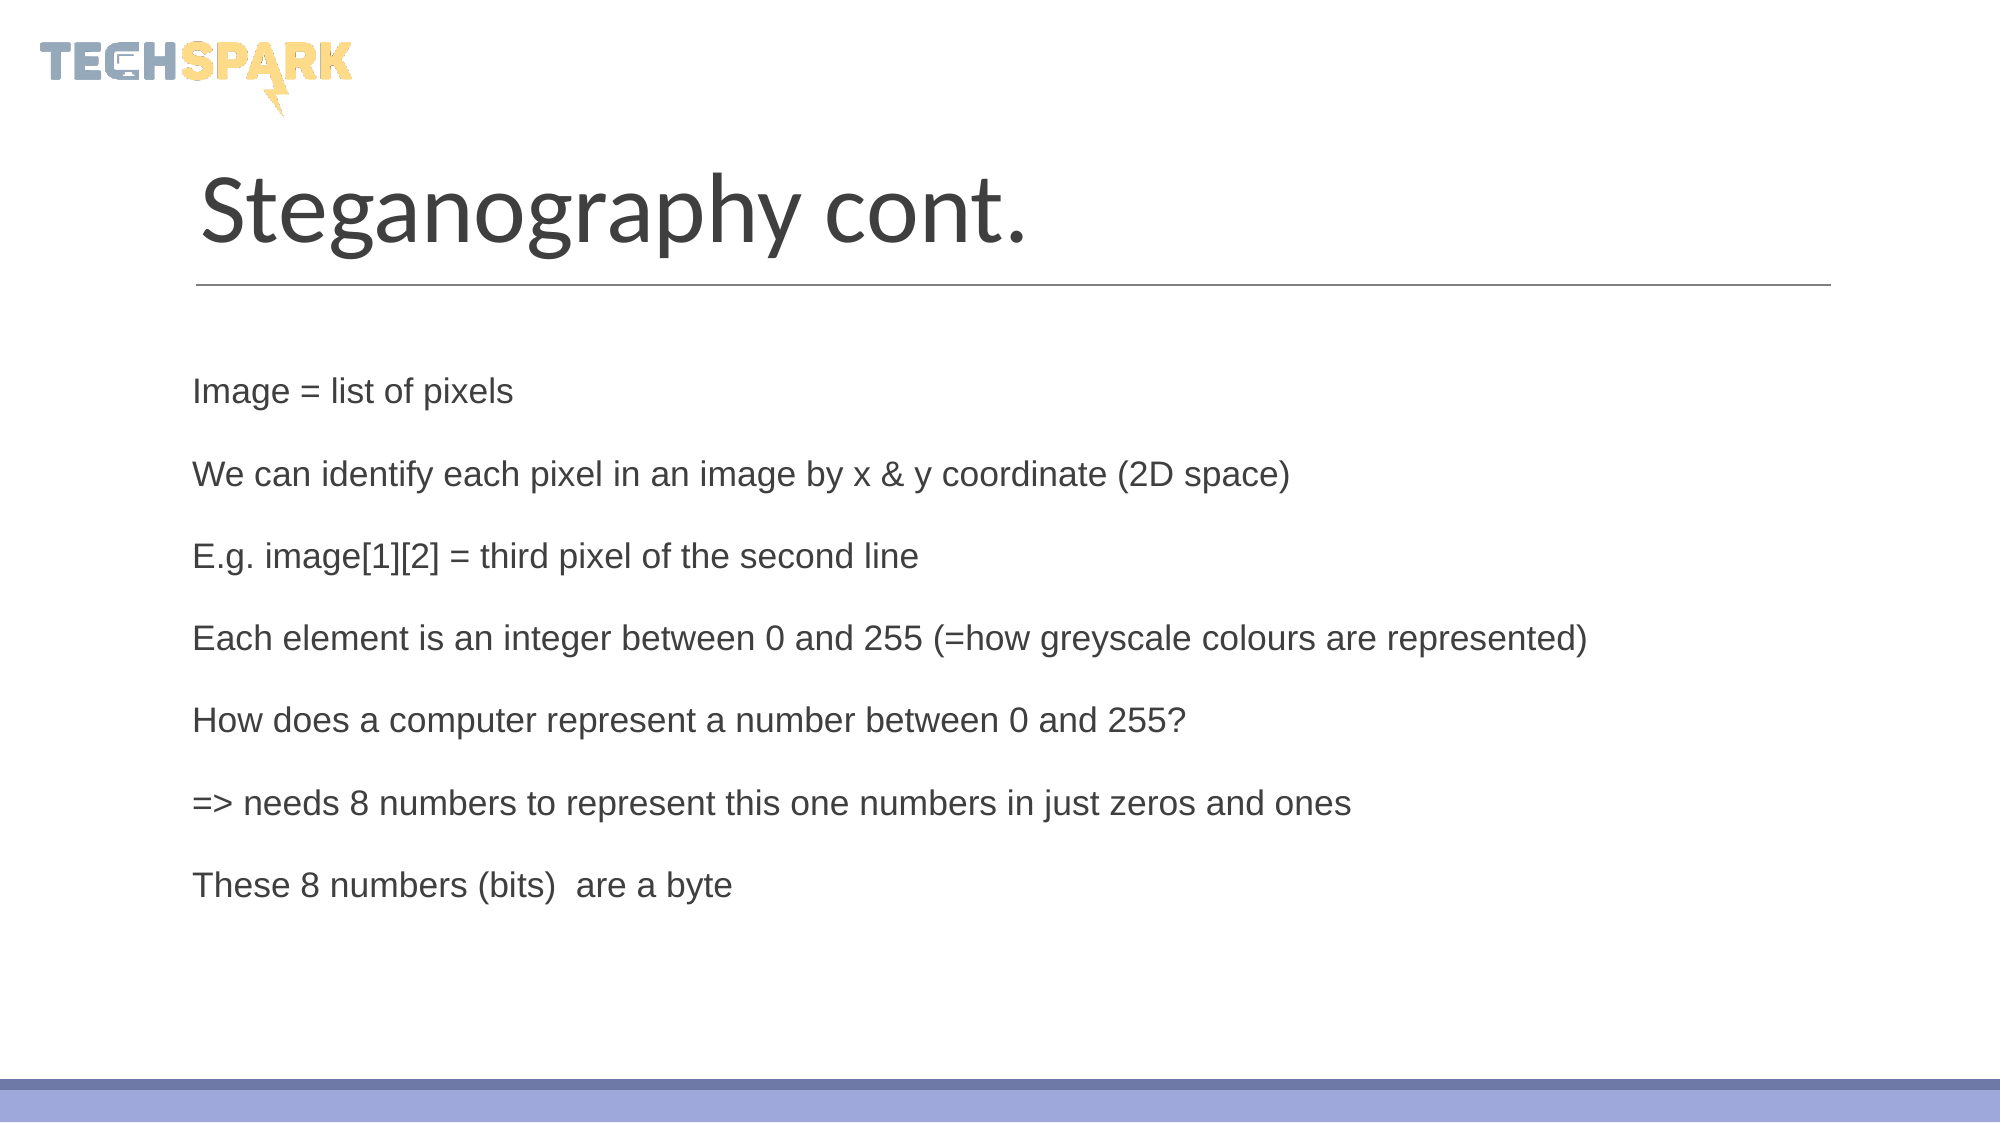

# Steganography cont.
Image = list of pixels
We can identify each pixel in an image by x & y coordinate (2D space)
E.g. image[1][2] = third pixel of the second line
Each element is an integer between 0 and 255 (=how greyscale colours are represented)
How does a computer represent a number between 0 and 255?
=> needs 8 numbers to represent this one numbers in just zeros and ones
These 8 numbers (bits)  are a byte